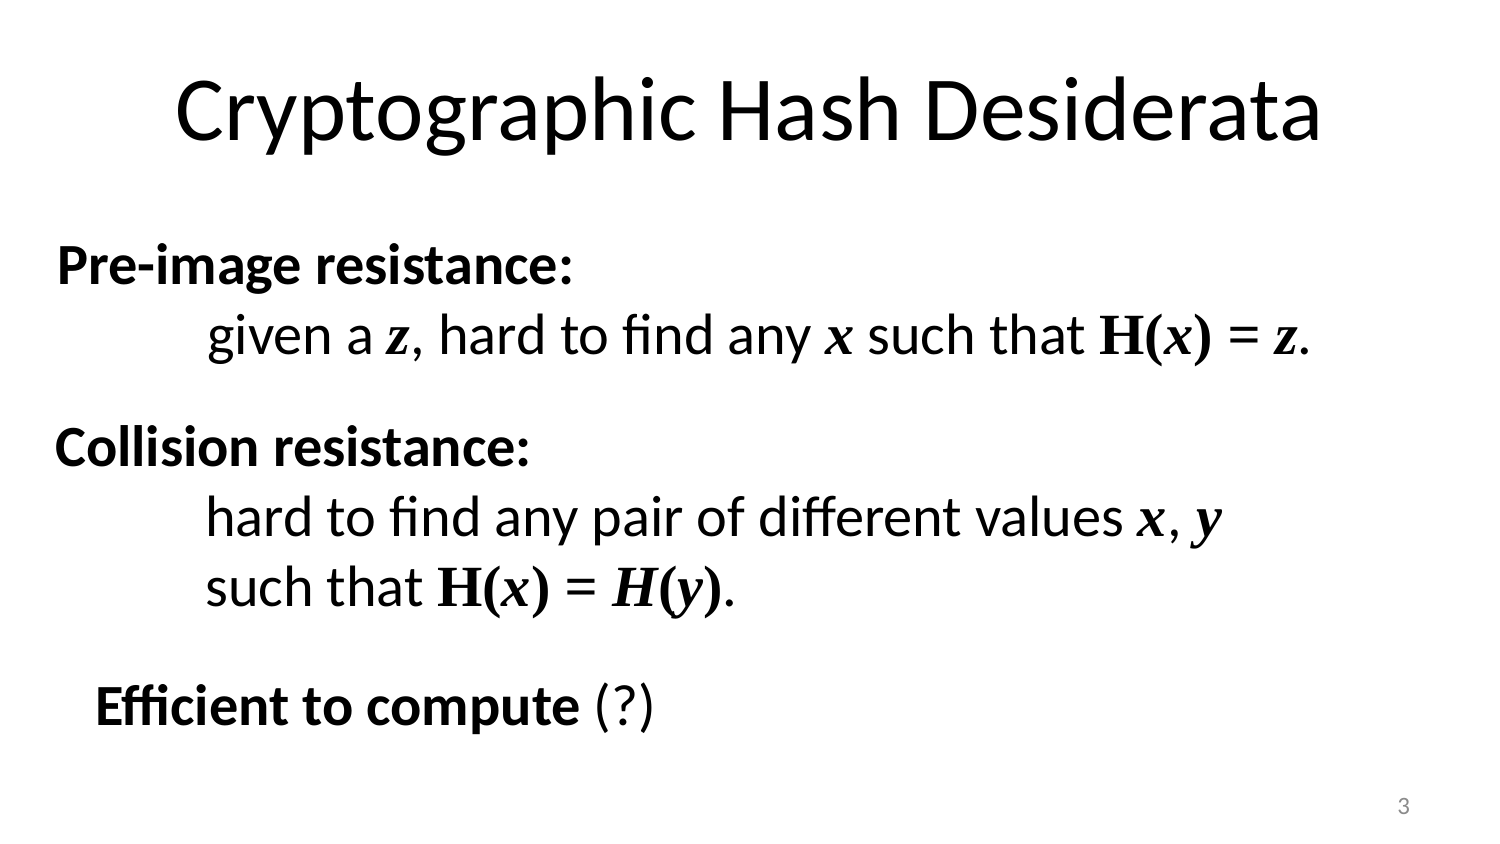

# Cryptographic Hash Desiderata
Pre-image resistance:
	given a z, hard to find any x such that H(x) = z.
Collision resistance:
	hard to find any pair of different values x, y
	such that H(x) = H(y).
Efficient to compute (?)
3